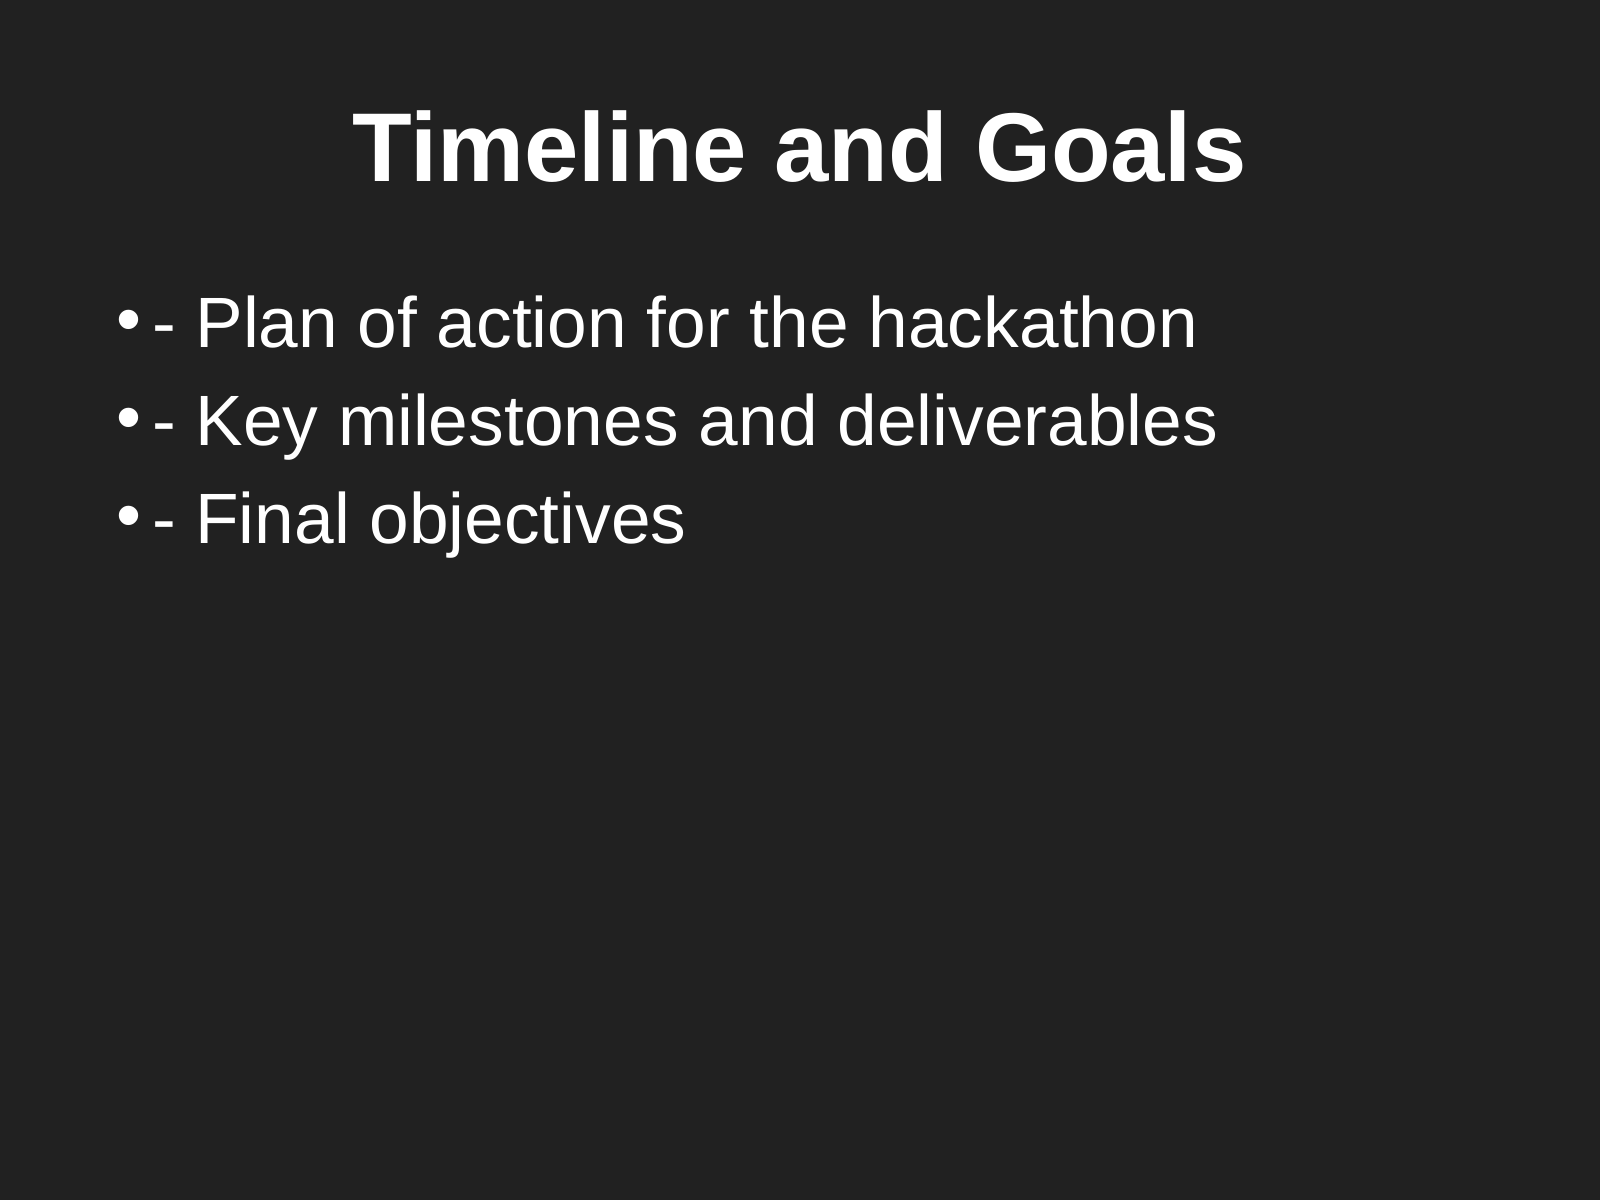

Timeline and Goals

- Plan of action for the hackathon
- Key milestones and deliverables
- Final objectives